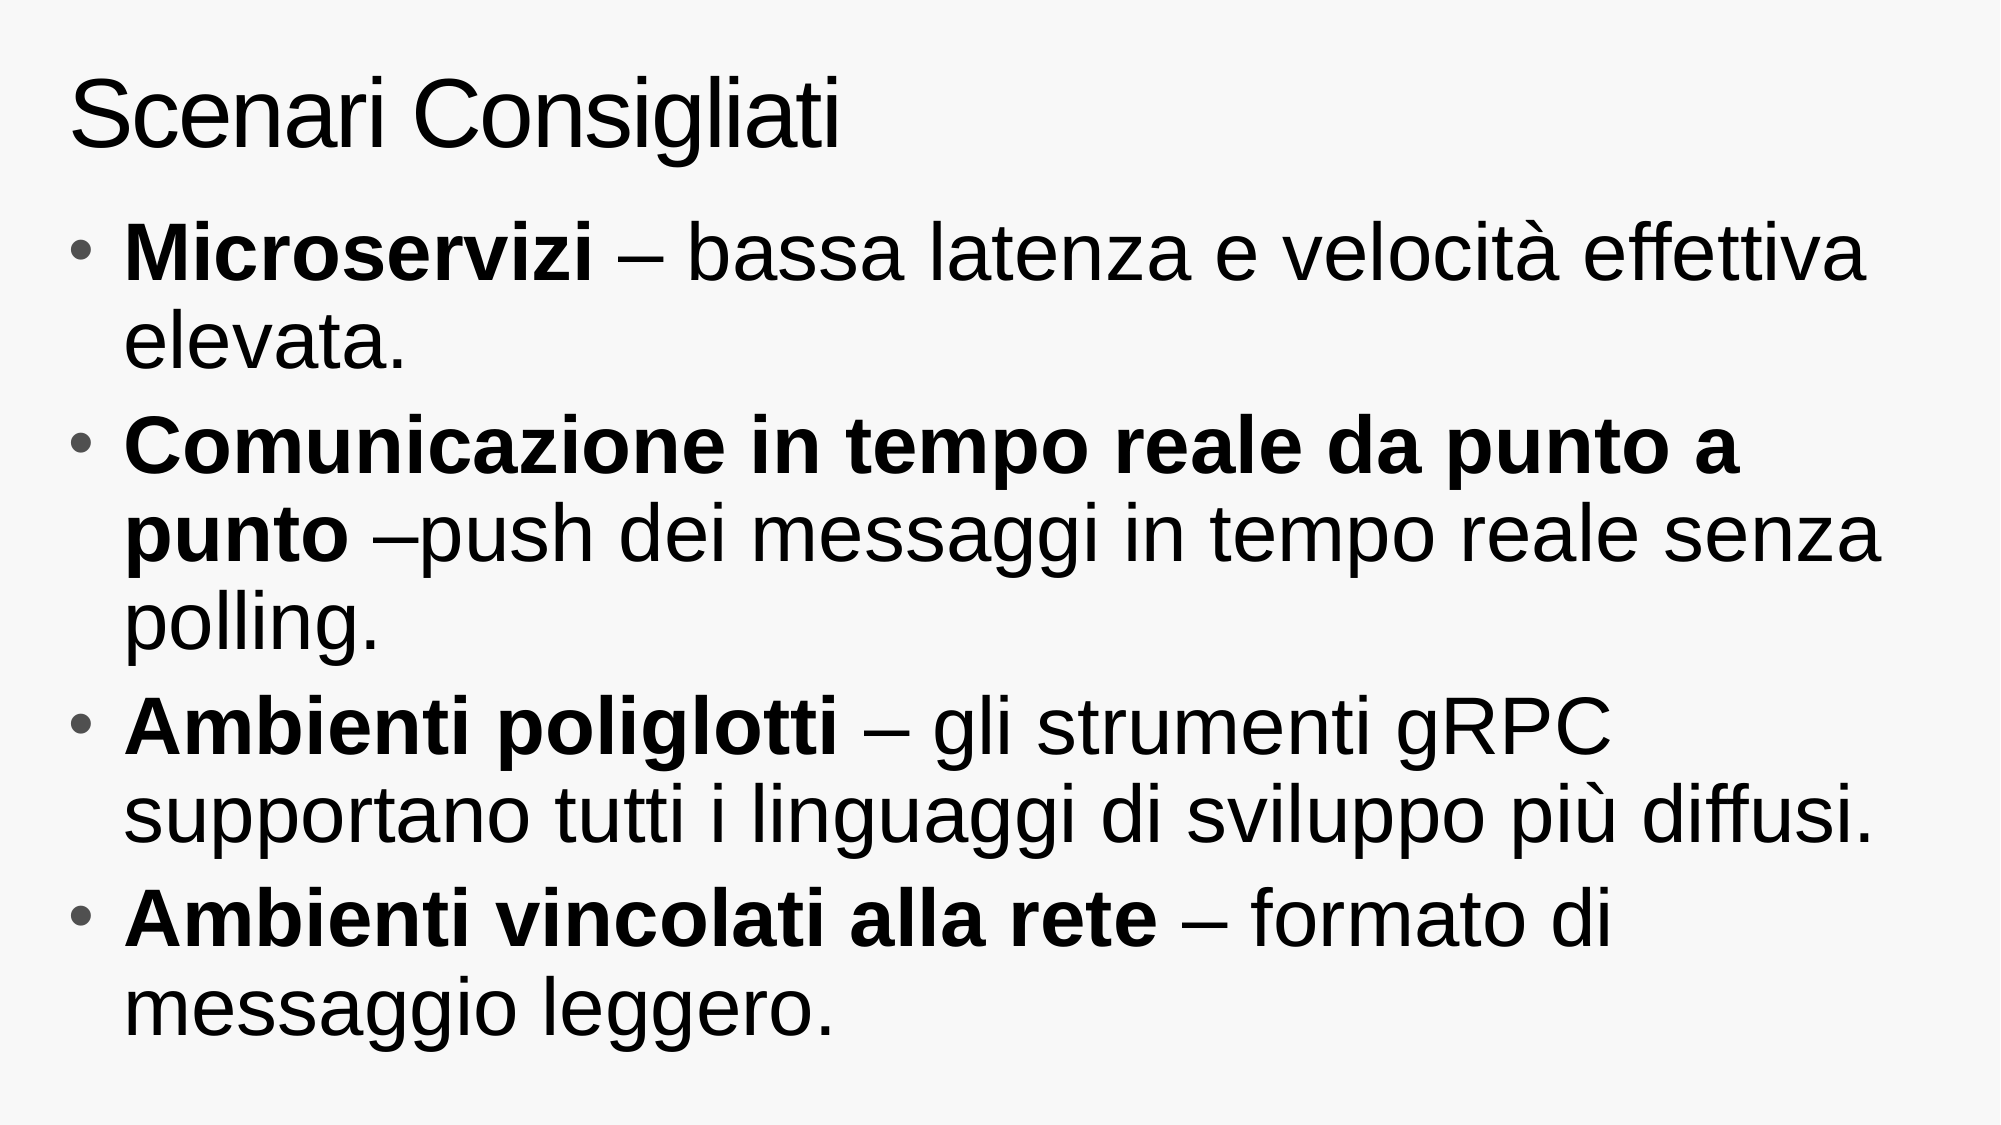

# Scenari Consigliati
Microservizi – bassa latenza e velocità effettiva elevata.
Comunicazione in tempo reale da punto a punto –push dei messaggi in tempo reale senza polling.
Ambienti poliglotti – gli strumenti gRPC supportano tutti i linguaggi di sviluppo più diffusi.
Ambienti vincolati alla rete – formato di messaggio leggero.